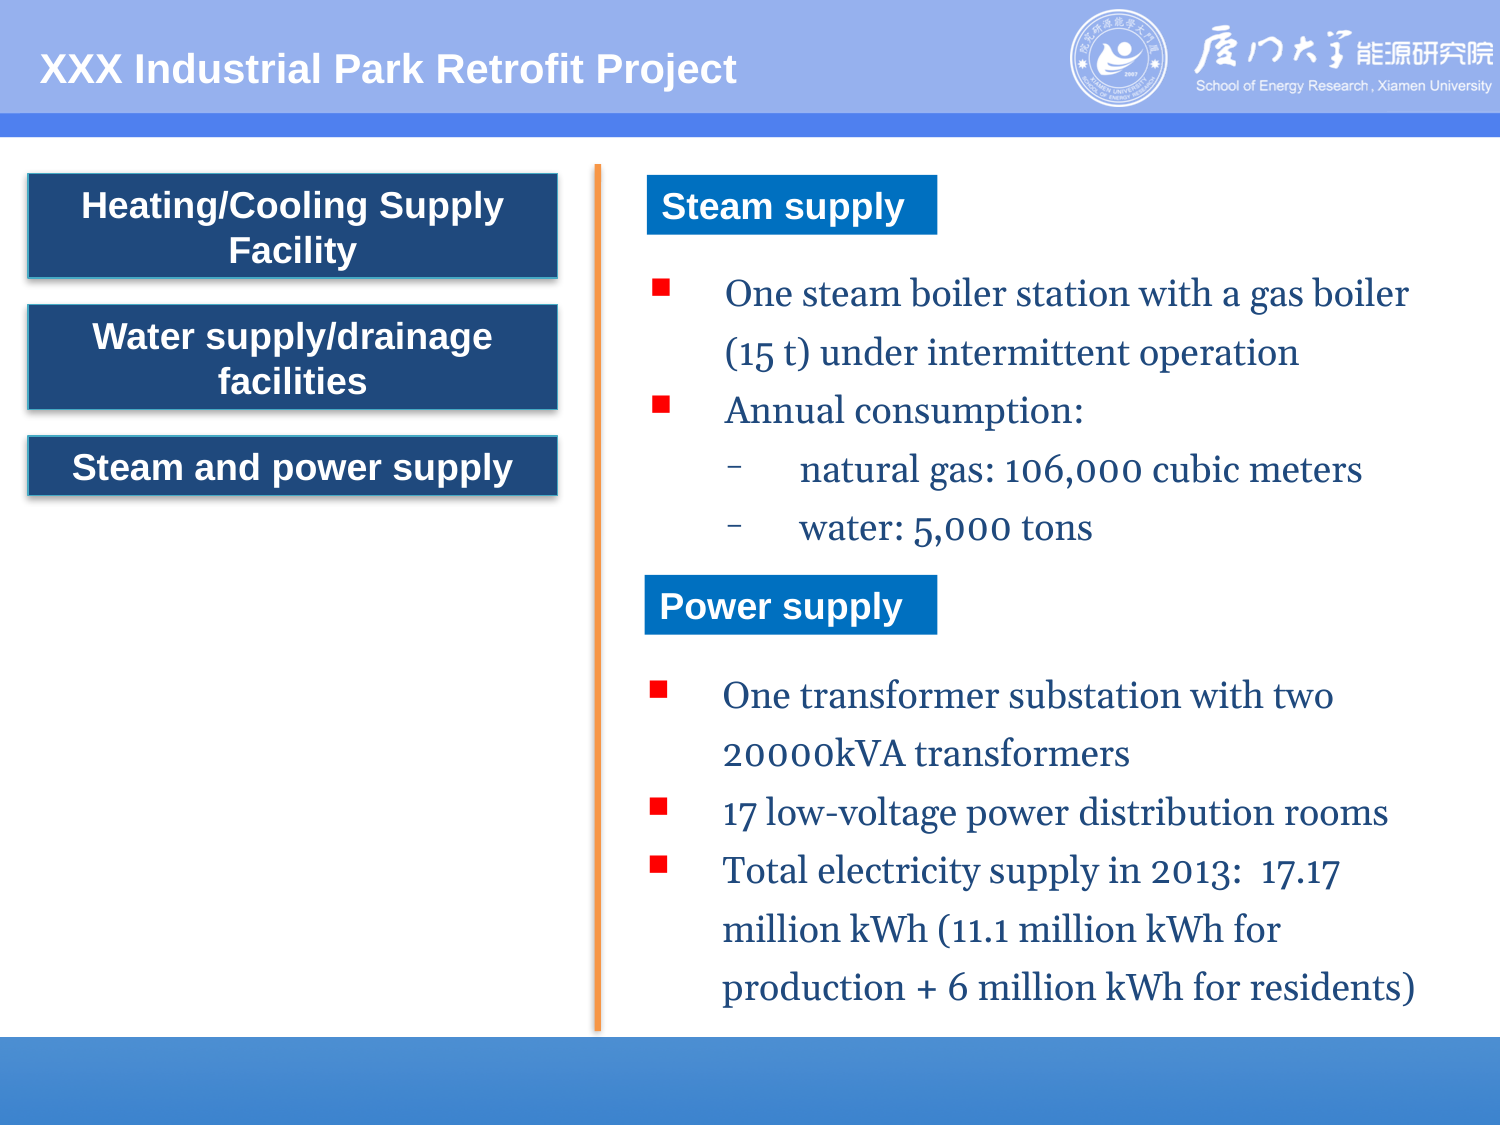

XXX Industrial Park Retrofit Project
Heating/Cooling Supply Facility
Steam supply
One steam boiler station with a gas boiler (15 t) under intermittent operation
Annual consumption:
natural gas: 106,000 cubic meters
water: 5,000 tons
Water supply/drainage facilities
Steam and power supply
Power supply
One transformer substation with two 20000kVA transformers
17 low-voltage power distribution rooms
Total electricity supply in 2013:  17.17 million kWh (11.1 million kWh for production + 6 million kWh for residents)